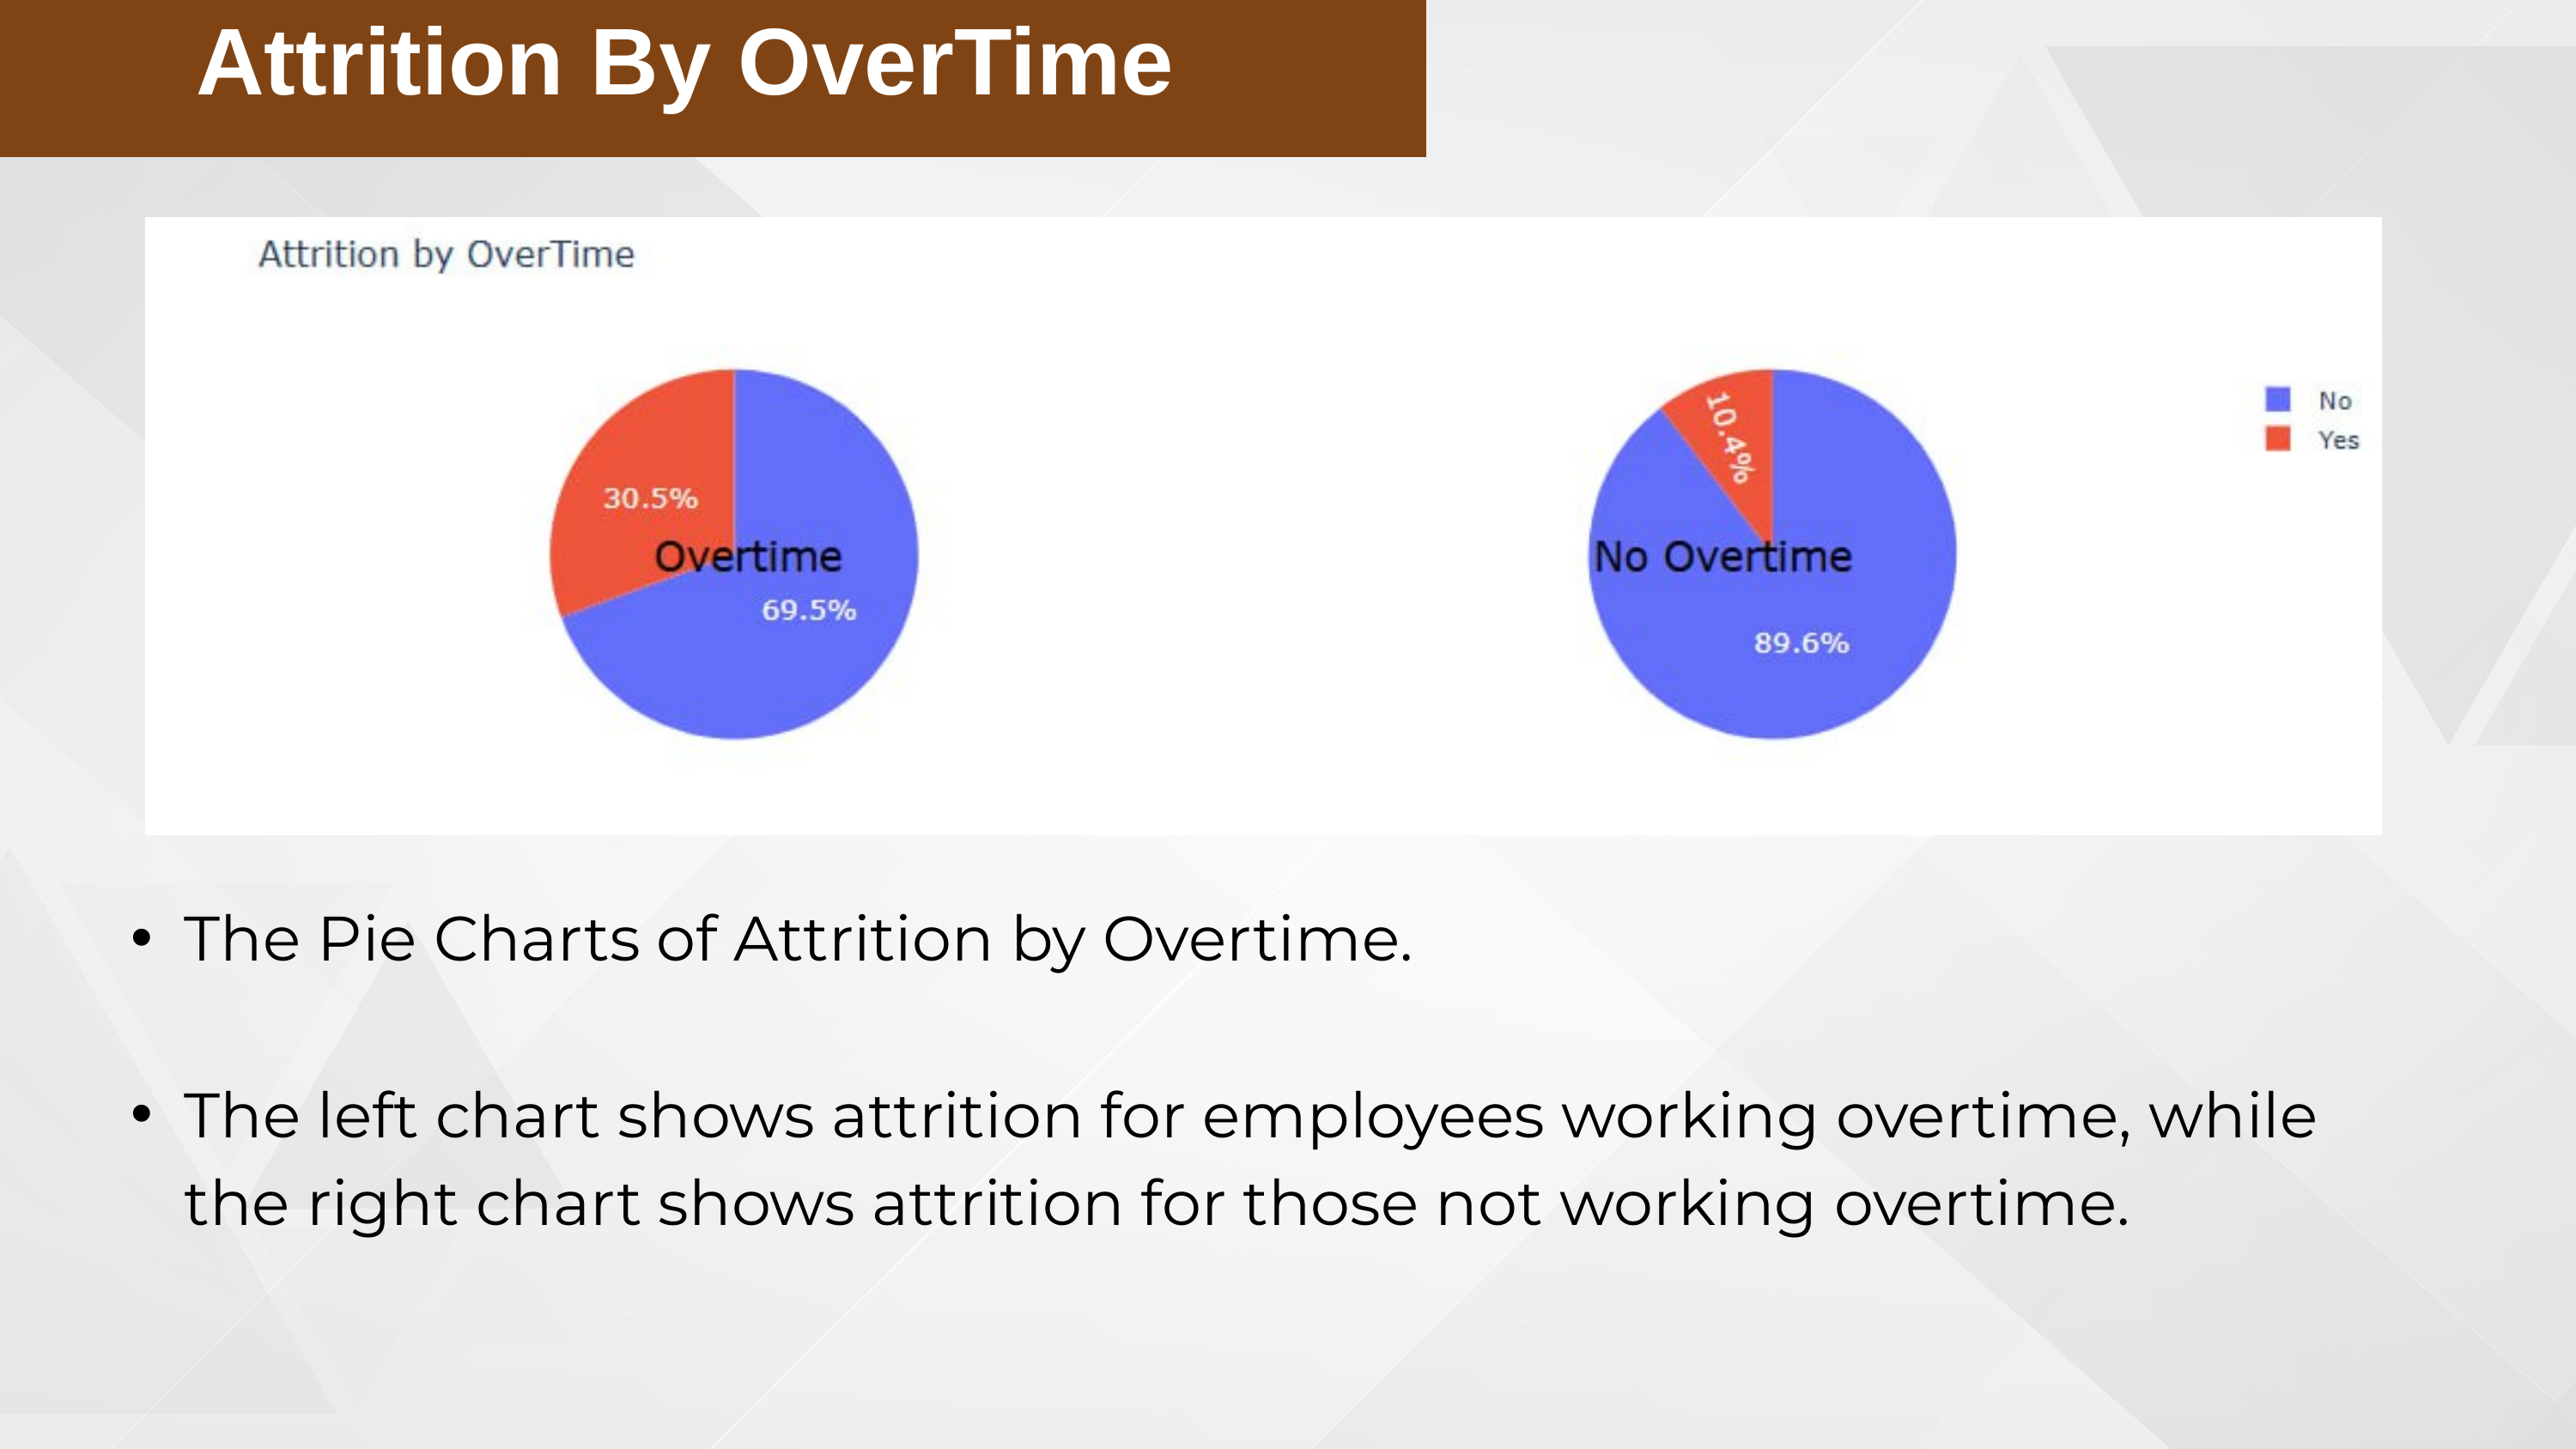

Attrition By OverTime

The Pie Charts of Attrition by Overtime.

The left chart shows attrition for employees working overtime, while the right chart shows attrition for those not working overtime.